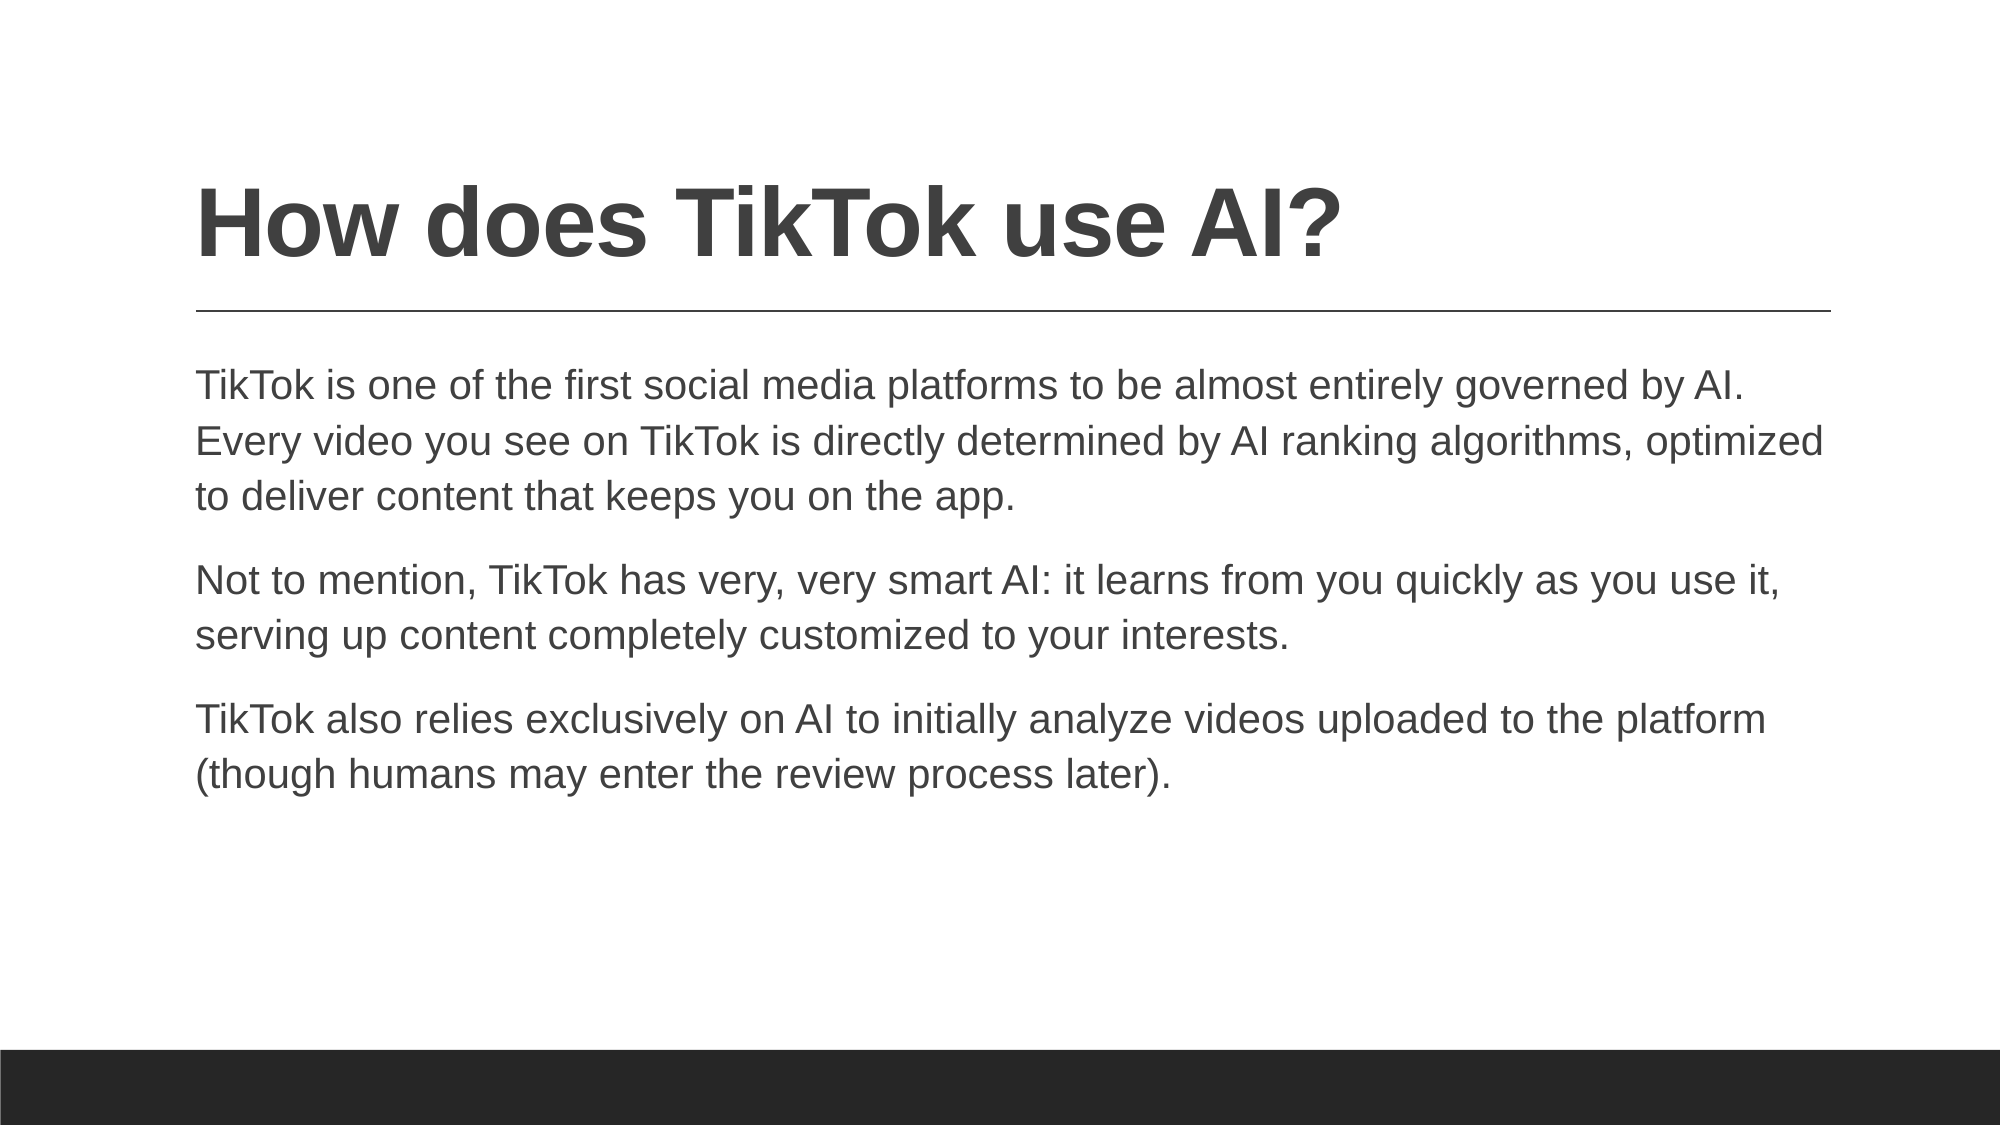

# How does TikTok use AI?
TikTok is one of the first social media platforms to be almost entirely governed by AI. Every video you see on TikTok is directly determined by AI ranking algorithms, optimized to deliver content that keeps you on the app.
Not to mention, TikTok has very, very smart AI: it learns from you quickly as you use it, serving up content completely customized to your interests.
TikTok also relies exclusively on AI to initially analyze videos uploaded to the platform (though humans may enter the review process later).